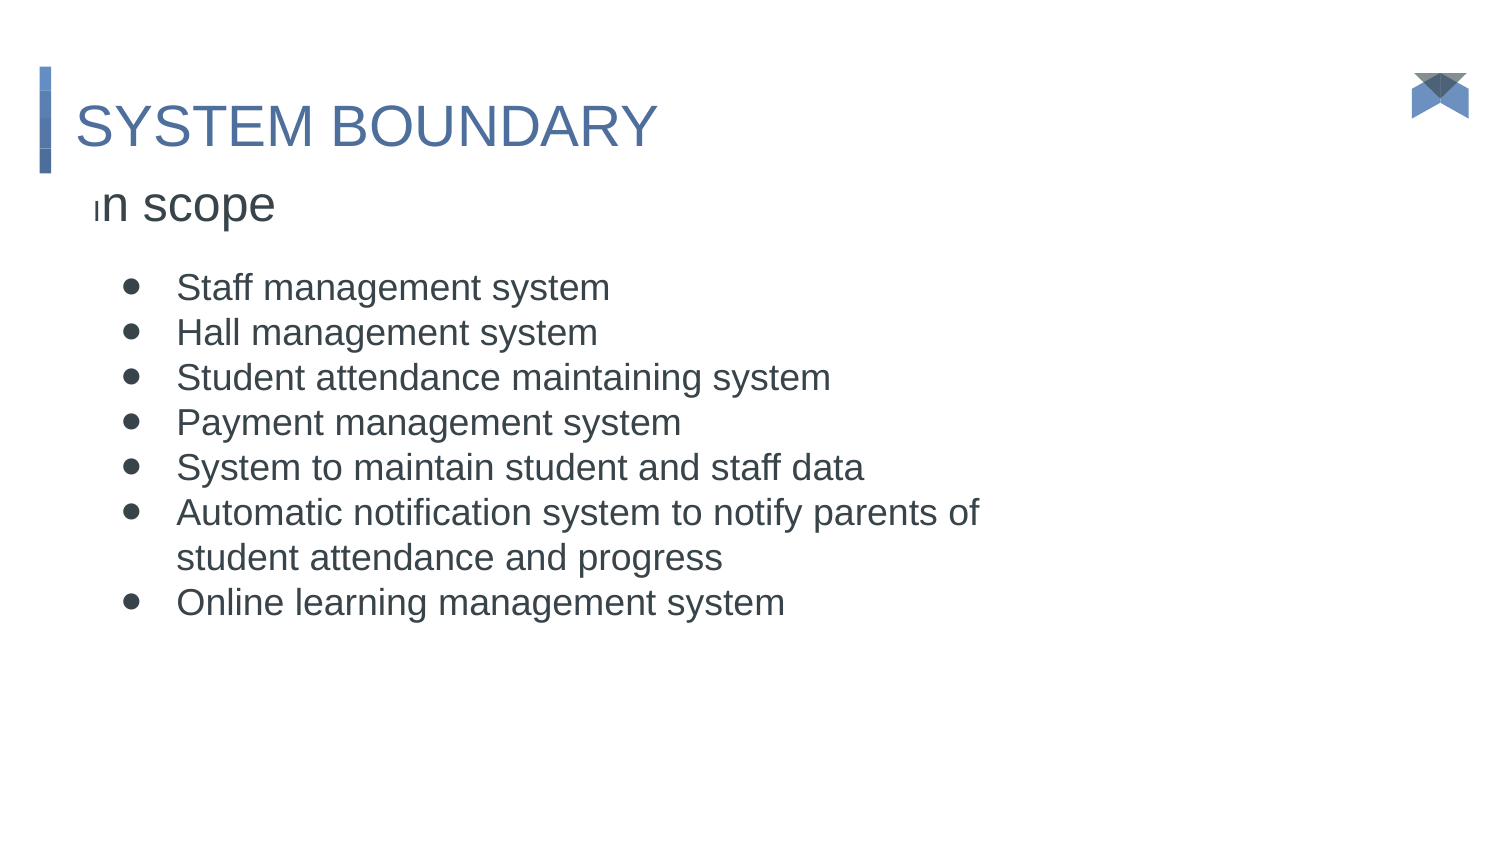

# SYSTEM BOUNDARY
In scope
Staff management system
Hall management system
Student attendance maintaining system
Payment management system
System to maintain student and staff data
Automatic notification system to notify parents of student attendance and progress
Online learning management system